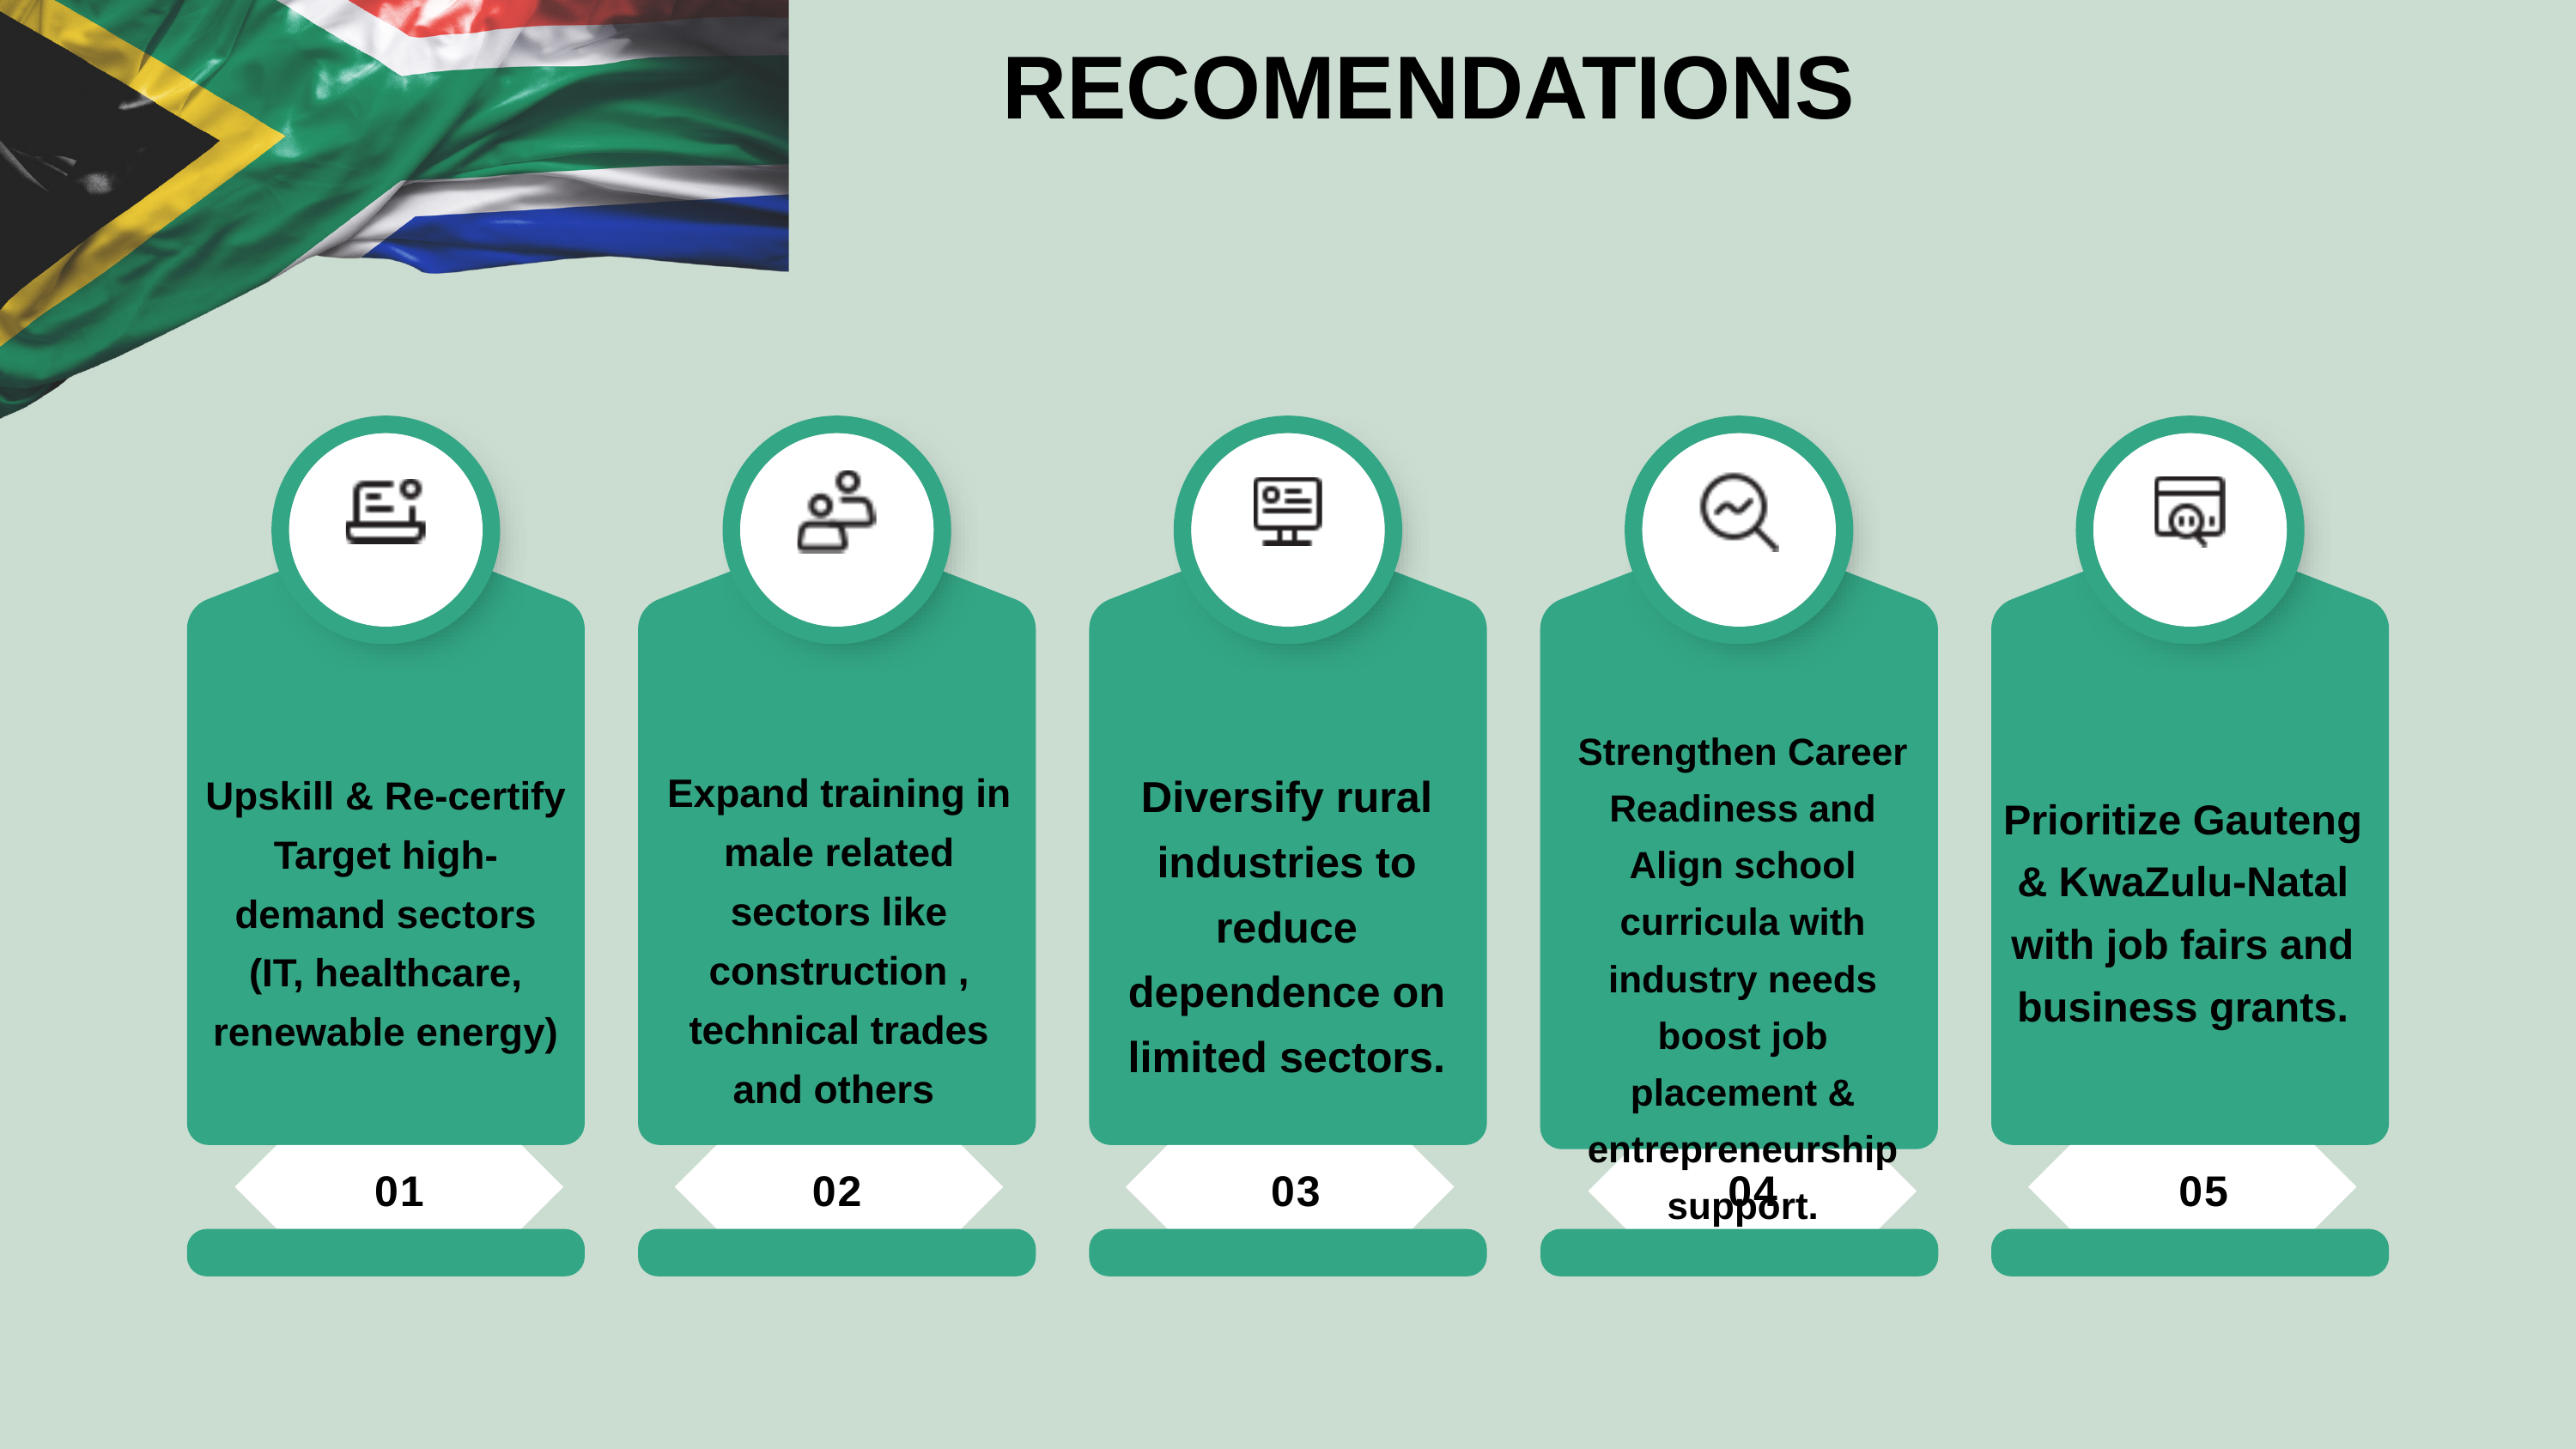

RECOMENDATIONS

Strengthen Career Readiness and Align school curricula with industry needs boost job placement & entrepreneurship support.
Expand training in male related sectors like construction , technical trades and others
Diversify rural industries to reduce dependence on limited sectors.
Upskill & Re-certify Target high-demand sectors (IT, healthcare, renewable energy)
Prioritize Gauteng & KwaZulu-Natal with job fairs and business grants.

01
02
03
04
05